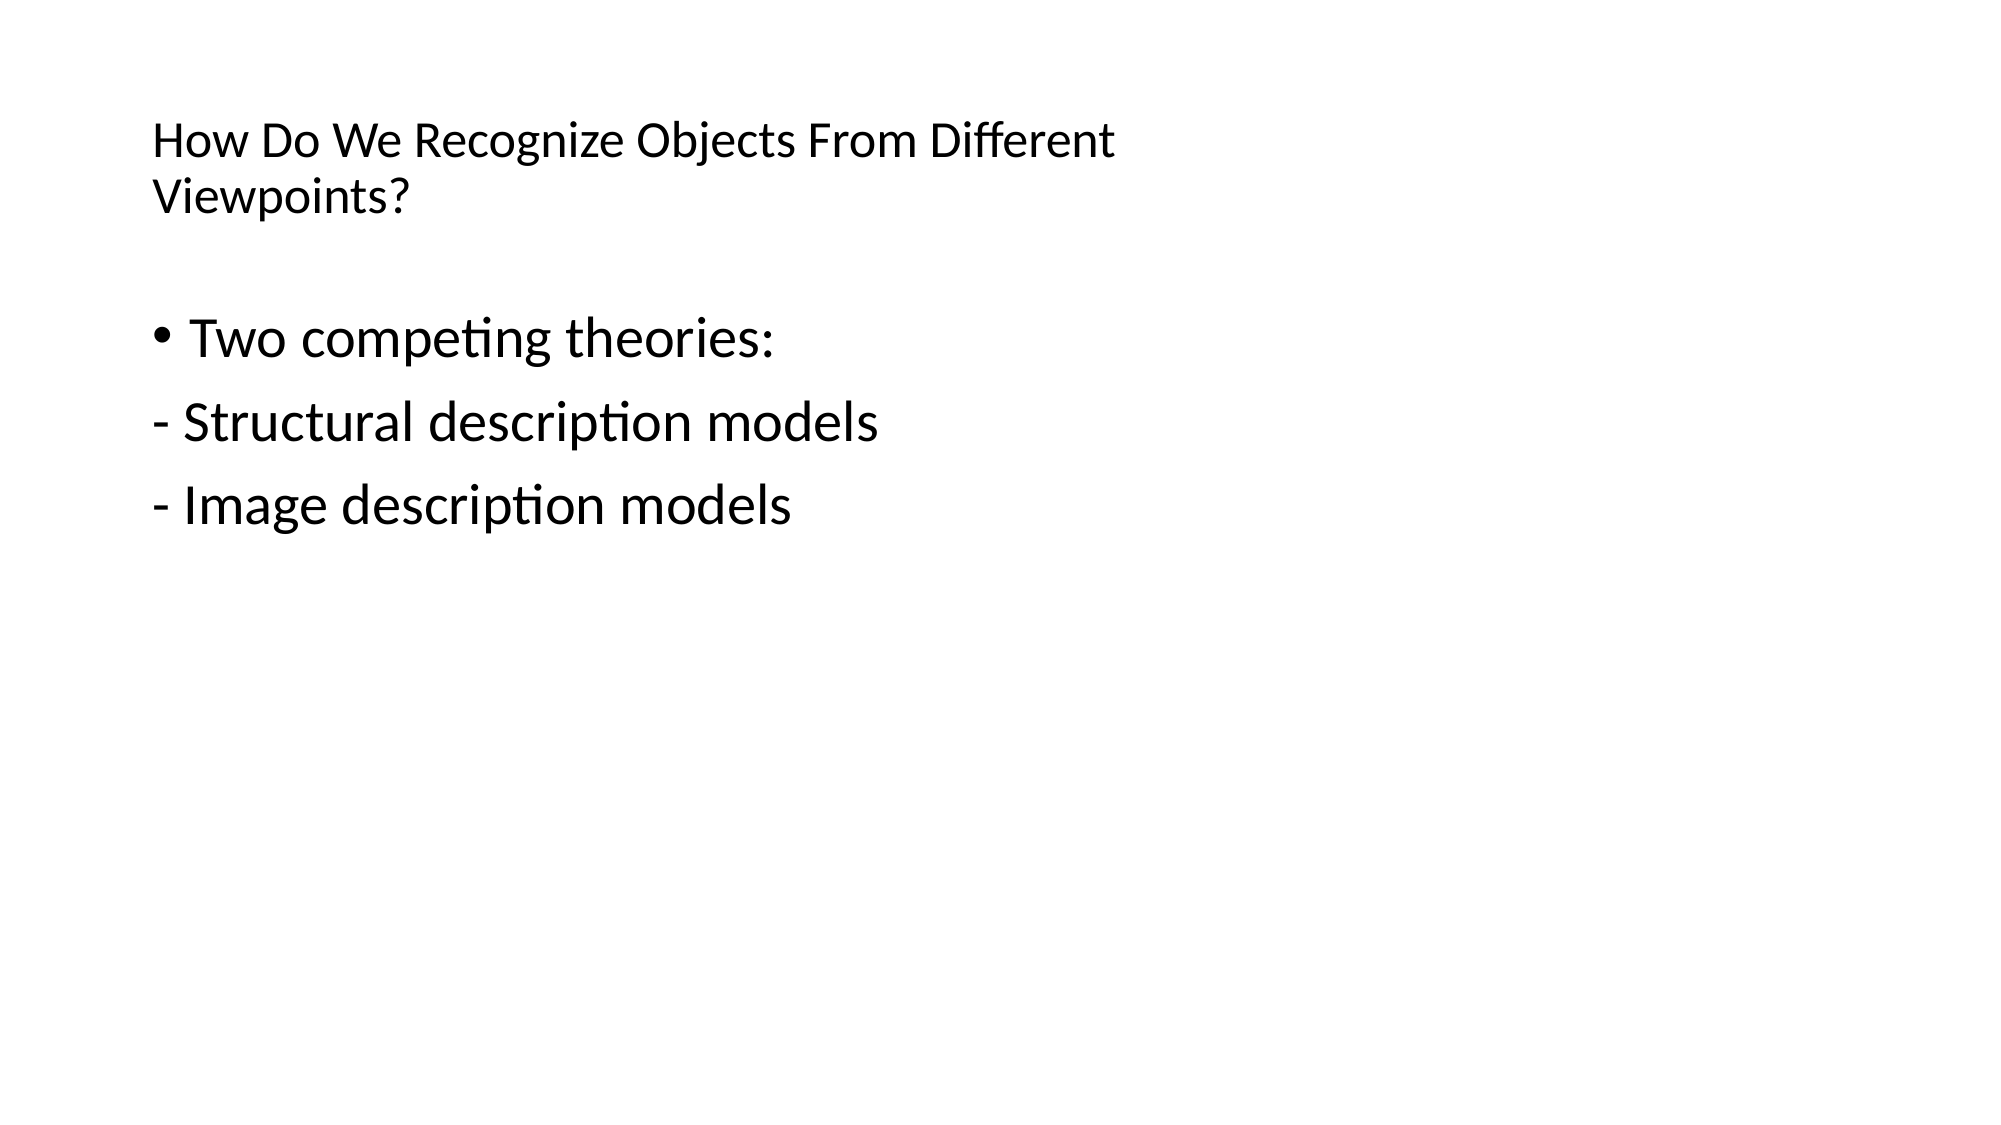

# How Do We Recognize Objects From Different Viewpoints?
Two competing theories:
- Structural description models
- Image description models